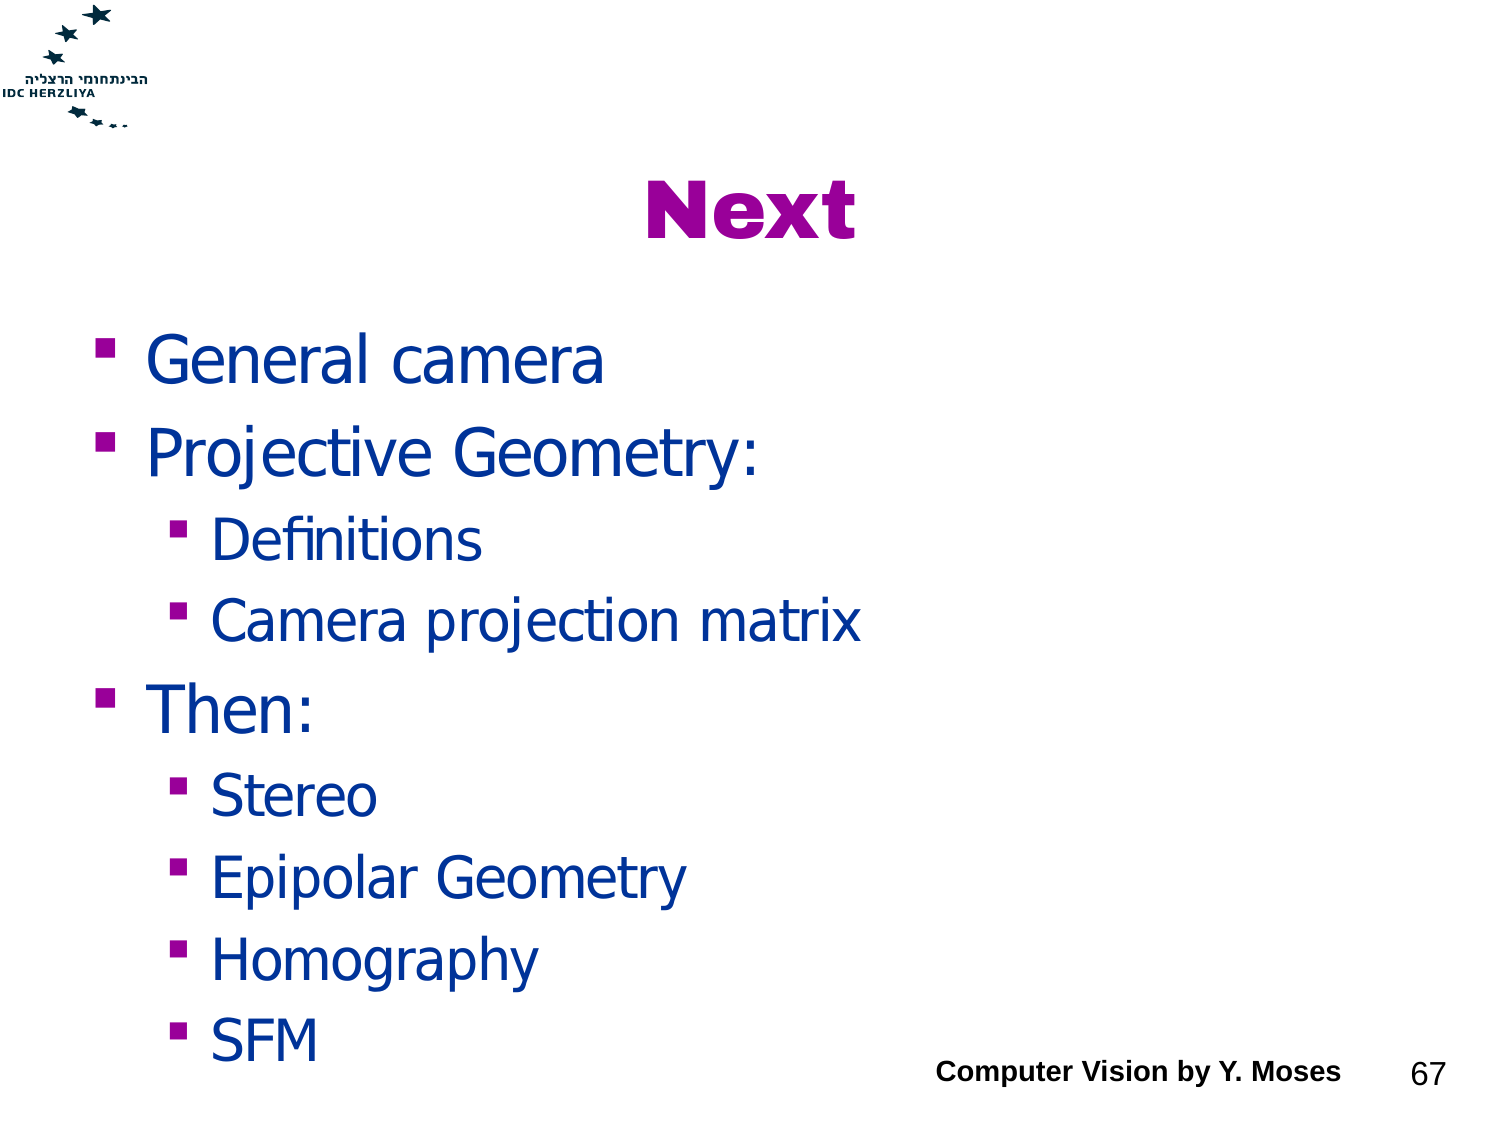

# Next
General camera
Projective Geometry:
Definitions
Camera projection matrix
Then:
Stereo
Epipolar Geometry
Homography
SFM
Computer Vision by Y. Moses
67